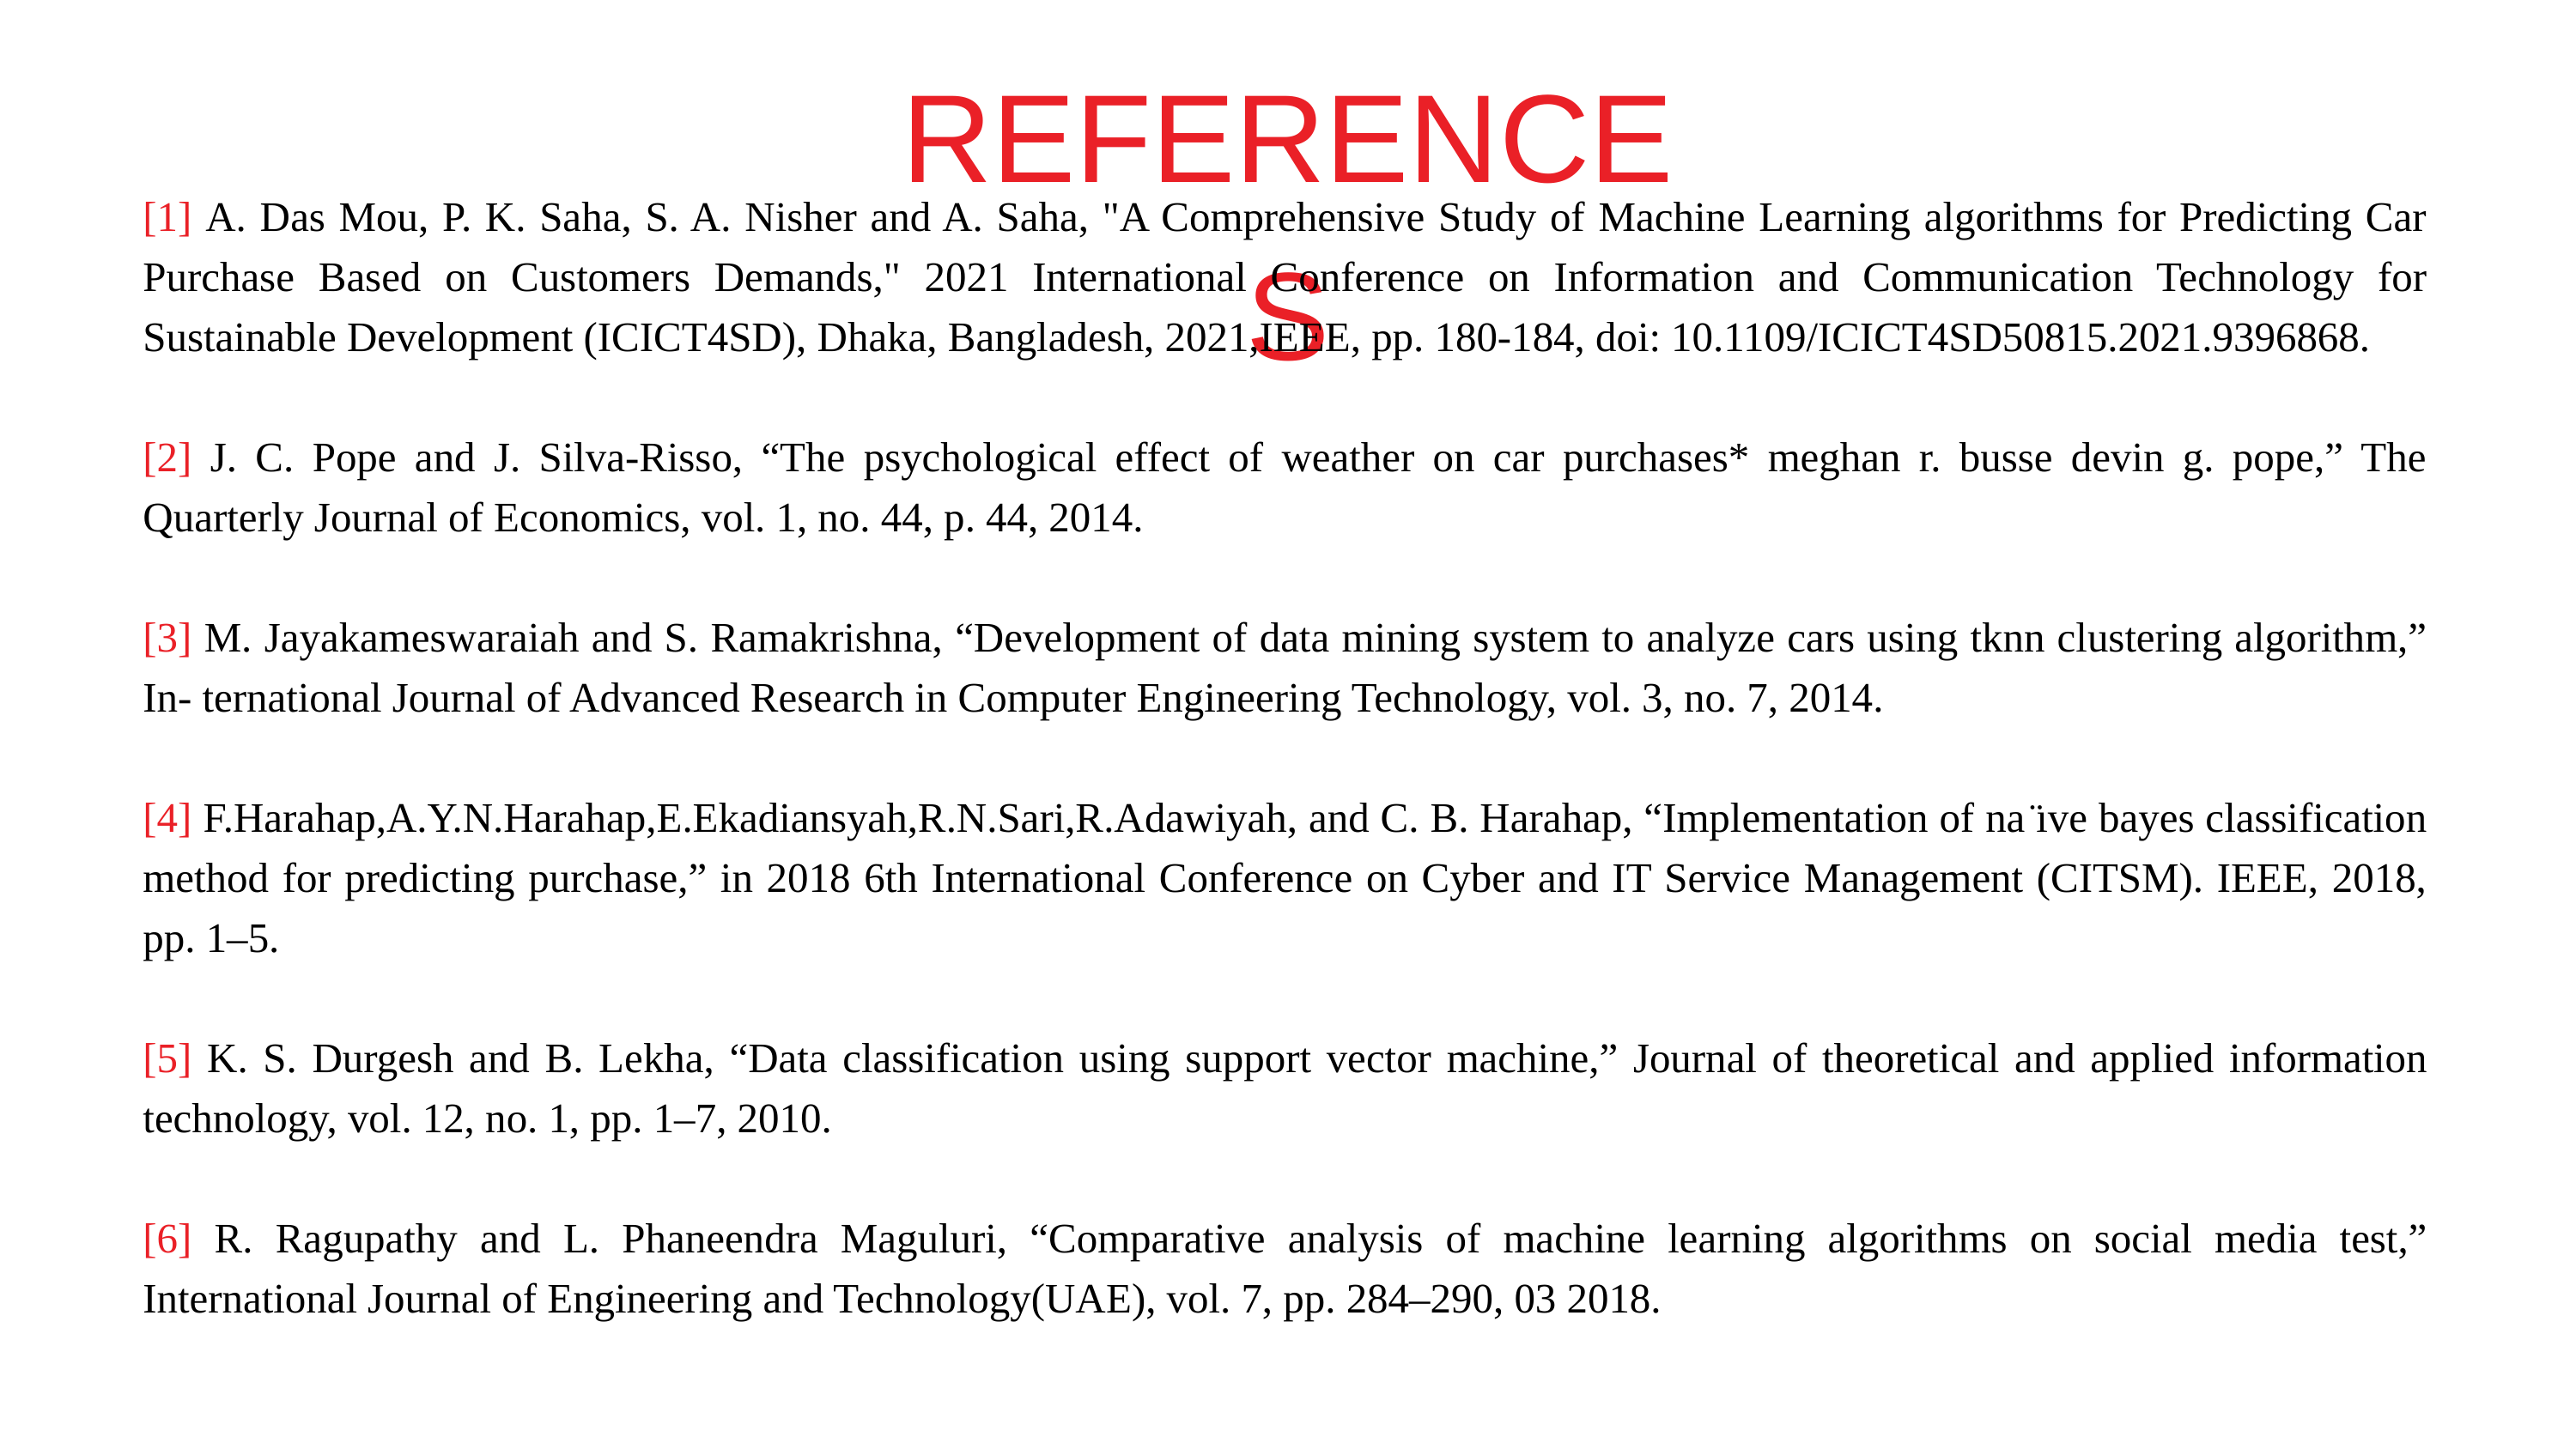

REFERENCES
[1] A. Das Mou, P. K. Saha, S. A. Nisher and A. Saha, "A Comprehensive Study of Machine Learning algorithms for Predicting Car Purchase Based on Customers Demands," 2021 International Conference on Information and Communication Technology for Sustainable Development (ICICT4SD), Dhaka, Bangladesh, 2021,IEEE, pp. 180-184, doi: 10.1109/ICICT4SD50815.2021.9396868.

[2] J. C. Pope and J. Silva-Risso, “The psychological effect of weather on car purchases* meghan r. busse devin g. pope,” The Quarterly Journal of Economics, vol. 1, no. 44, p. 44, 2014.

[3] M. Jayakameswaraiah and S. Ramakrishna, “Development of data mining system to analyze cars using tknn clustering algorithm,” In- ternational Journal of Advanced Research in Computer Engineering Technology, vol. 3, no. 7, 2014.

[4] F.Harahap,A.Y.N.Harahap,E.Ekadiansyah,R.N.Sari,R.Adawiyah, and C. B. Harahap, “Implementation of na ̈ıve bayes classification method for predicting purchase,” in 2018 6th International Conference on Cyber and IT Service Management (CITSM). IEEE, 2018, pp. 1–5.

[5] K. S. Durgesh and B. Lekha, “Data classification using support vector machine,” Journal of theoretical and applied information technology, vol. 12, no. 1, pp. 1–7, 2010.

[6] R. Ragupathy and L. Phaneendra Maguluri, “Comparative analysis of machine learning algorithms on social media test,” International Journal of Engineering and Technology(UAE), vol. 7, pp. 284–290, 03 2018.